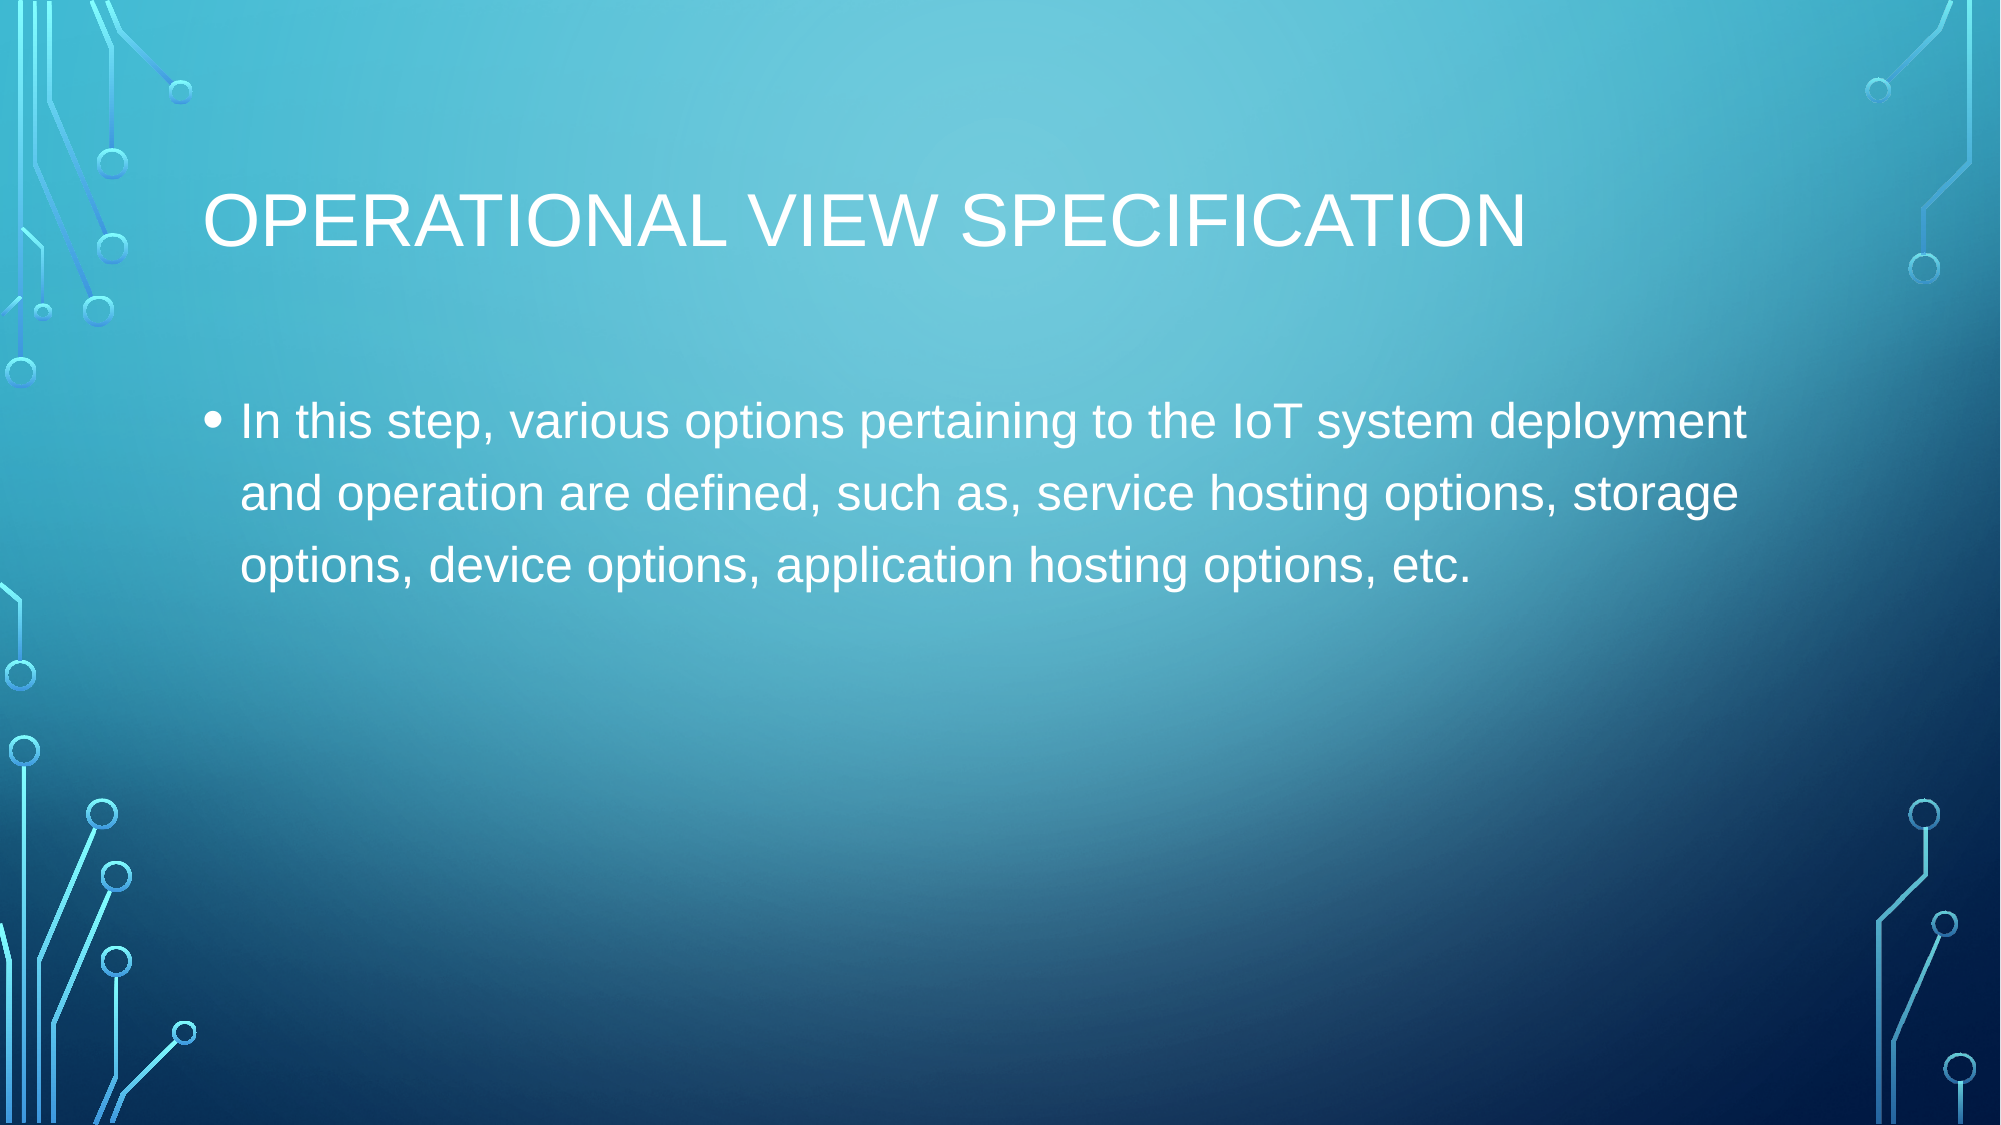

# Operational view specification
In this step, various options pertaining to the IoT system deployment and operation are defined, such as, service hosting options, storage options, device options, application hosting options, etc.